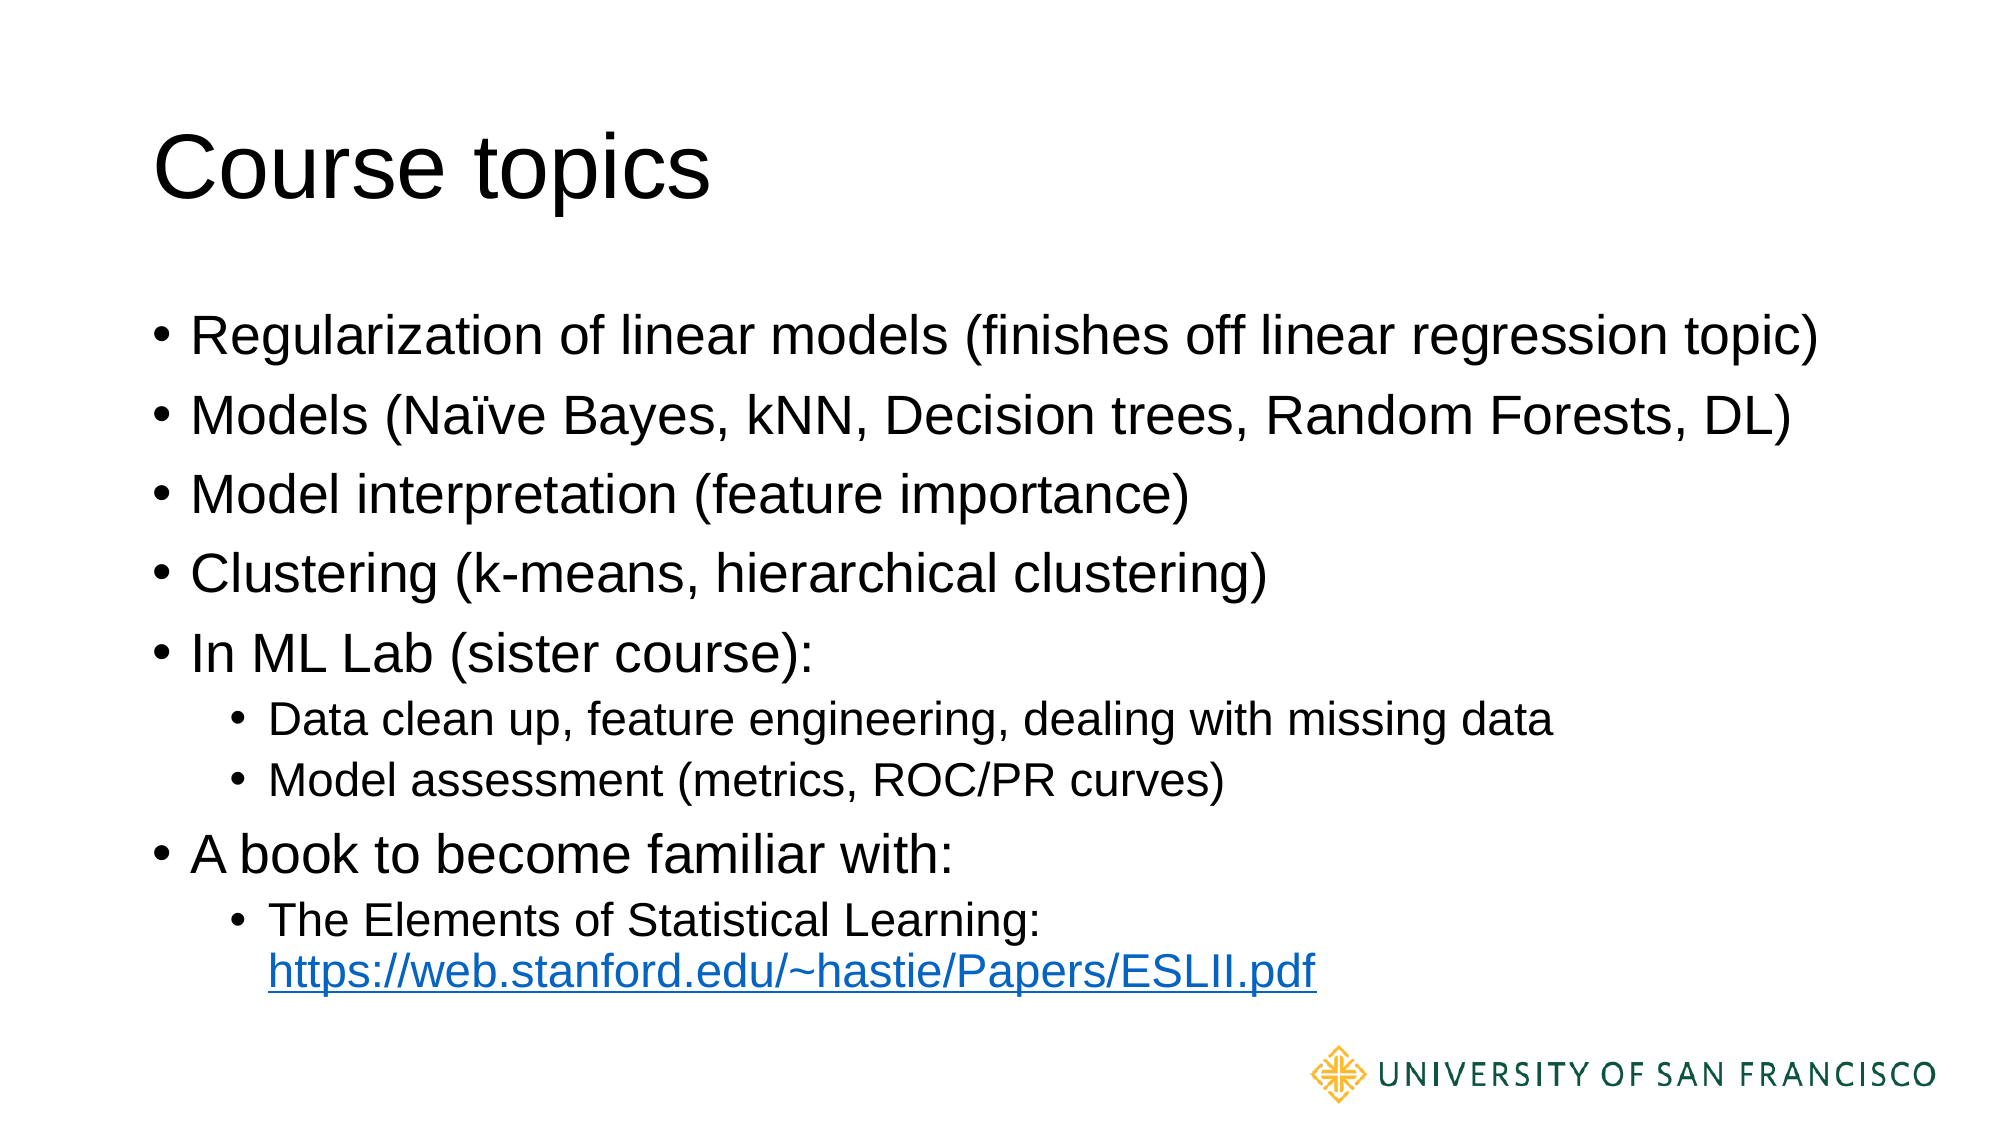

# Course topics
Regularization of linear models (finishes off linear regression topic)
Models (Naïve Bayes, kNN, Decision trees, Random Forests, DL)
Model interpretation (feature importance)
Clustering (k-means, hierarchical clustering)
In ML Lab (sister course):
Data clean up, feature engineering, dealing with missing data
Model assessment (metrics, ROC/PR curves)
A book to become familiar with:
The Elements of Statistical Learning:
https://web.stanford.edu/~hastie/Papers/ESLII.pdf